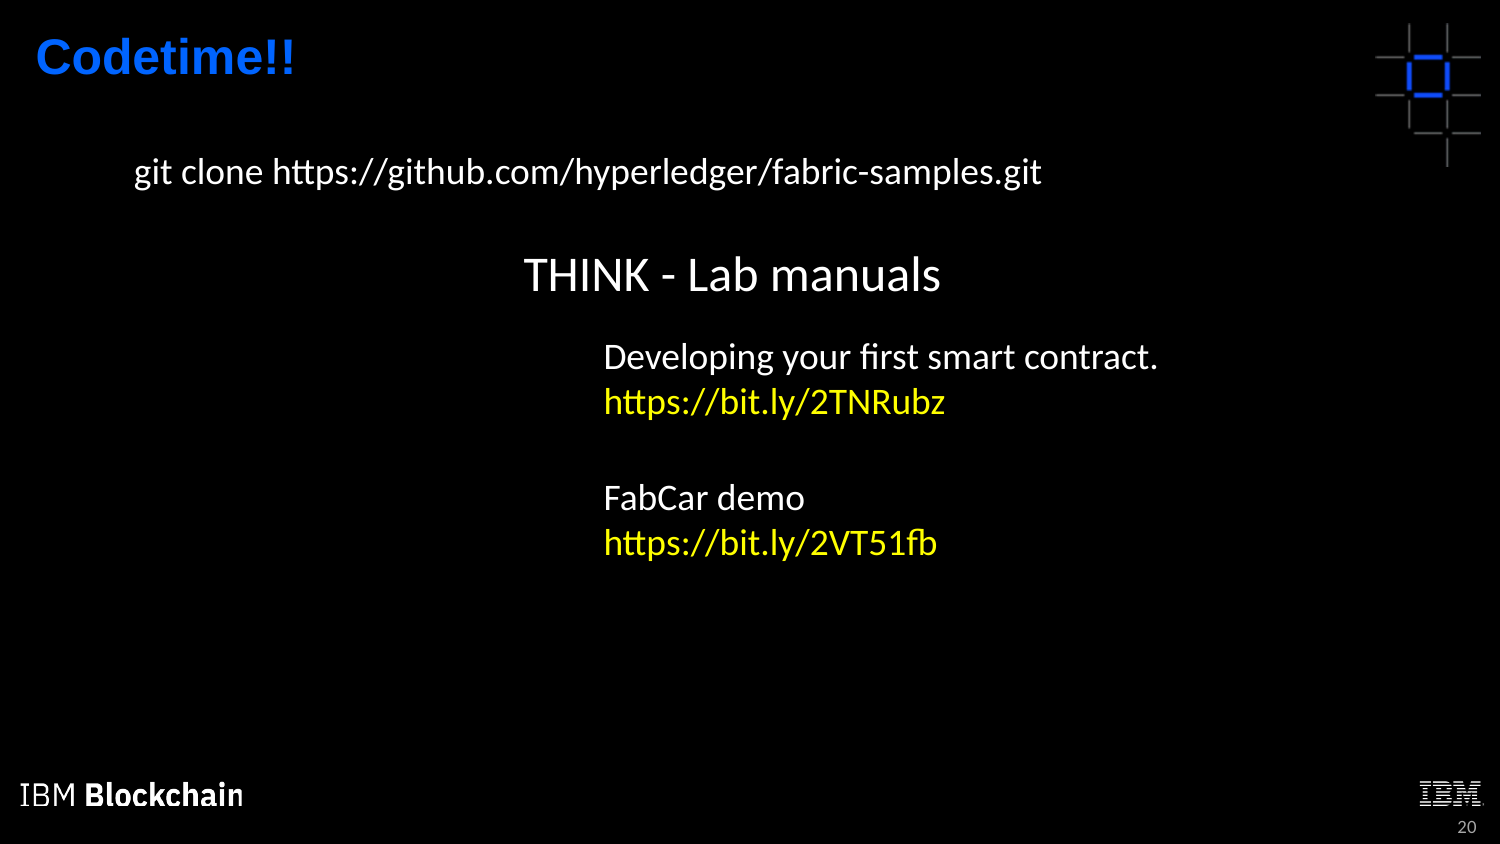

Codetime!!
git clone https://github.com/hyperledger/fabric-samples.git

THINK - Lab manuals
Developing your first smart contract.
https://bit.ly/2TNRubz
FabCar demo
https://bit.ly/2VT51fb